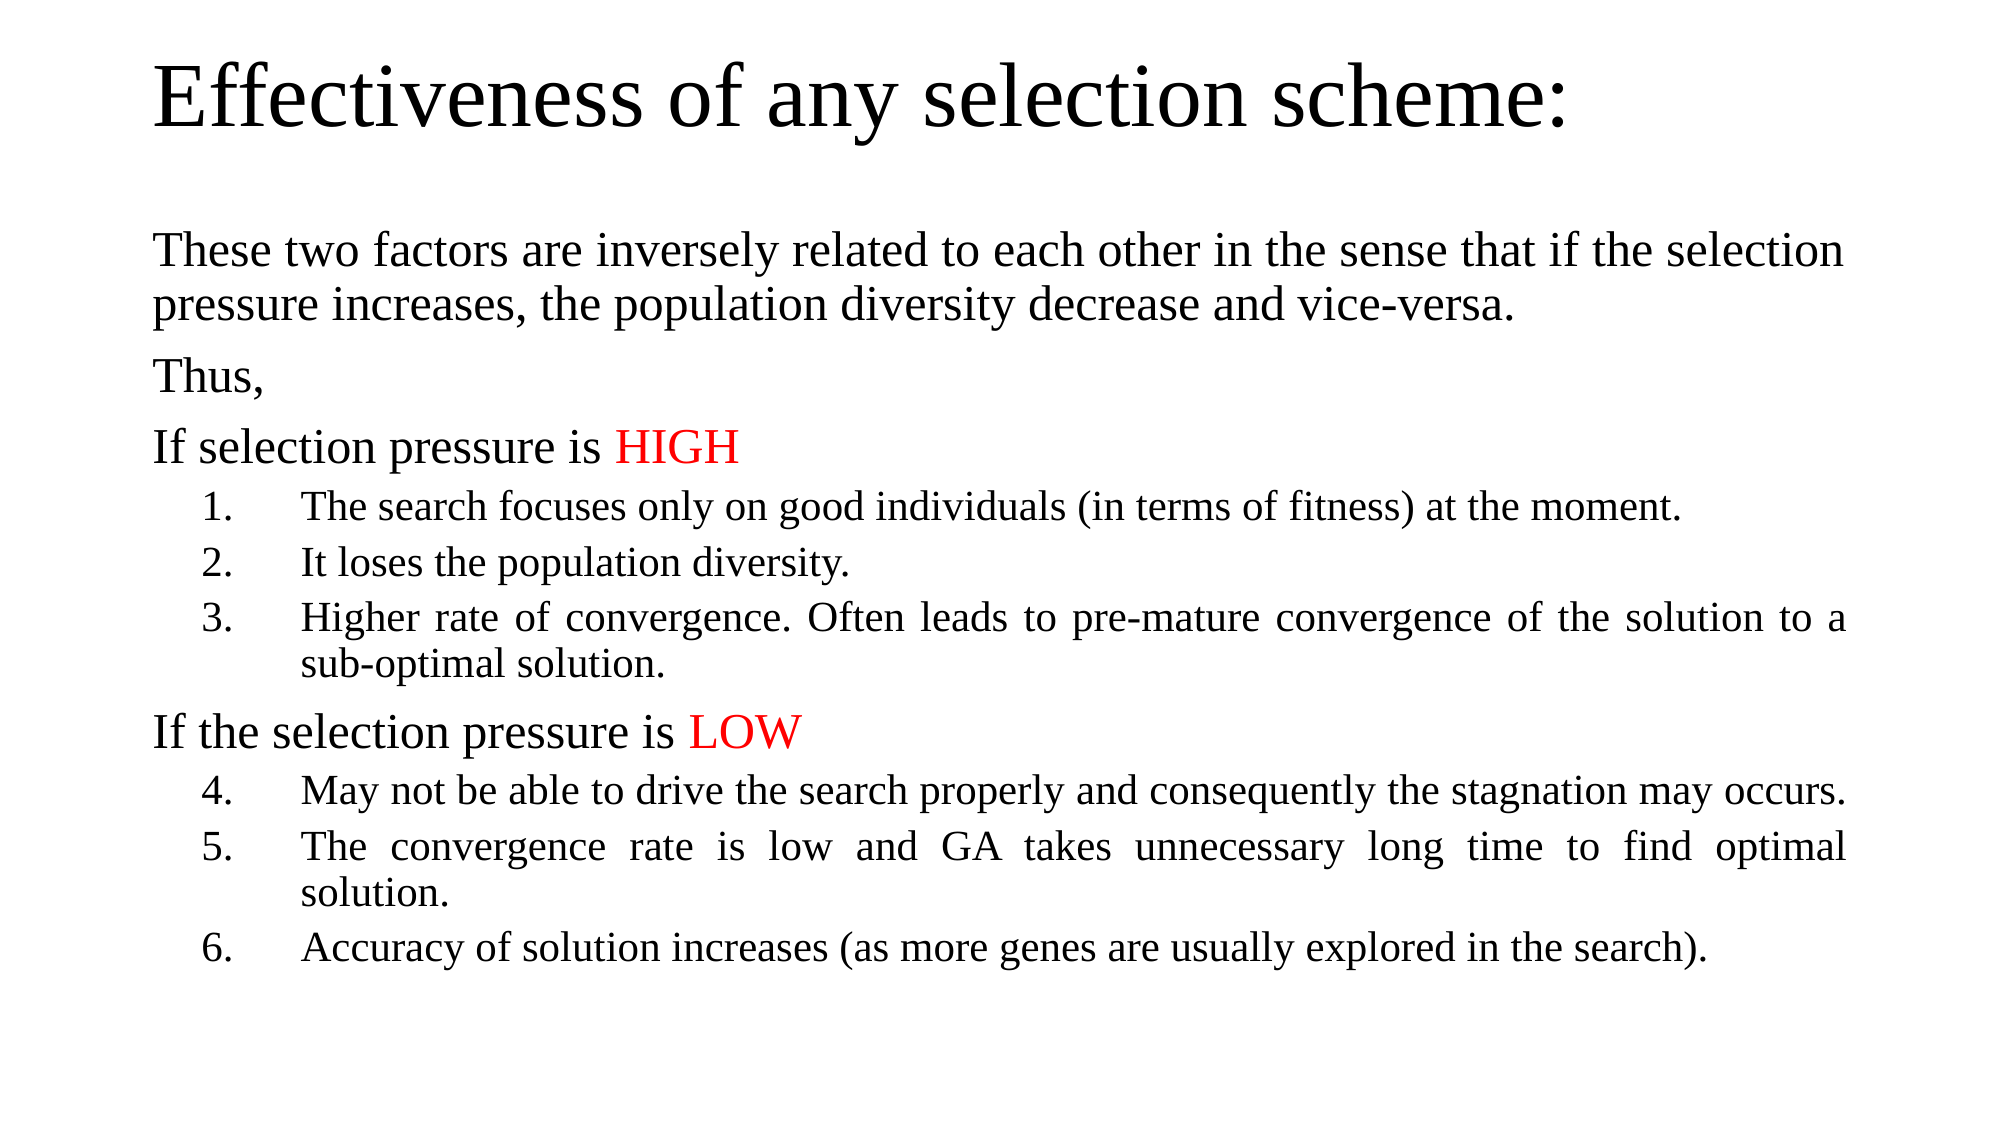

# Effectiveness of any selection scheme:
These two factors are inversely related to each other in the sense that if the selection pressure increases, the population diversity decrease and vice‐versa.
Thus,
If selection pressure is HIGH
The search focuses only on good individuals (in terms of fitness) at the moment.
It loses the population diversity.
Higher rate of convergence. Often leads to pre‐mature convergence of the solution to a sub‐optimal solution.
If the selection pressure is LOW
May not be able to drive the search properly and consequently the stagnation may occurs.
The convergence rate is low and GA takes unnecessary long time to find optimal solution.
Accuracy of solution increases (as more genes are usually explored in the search).